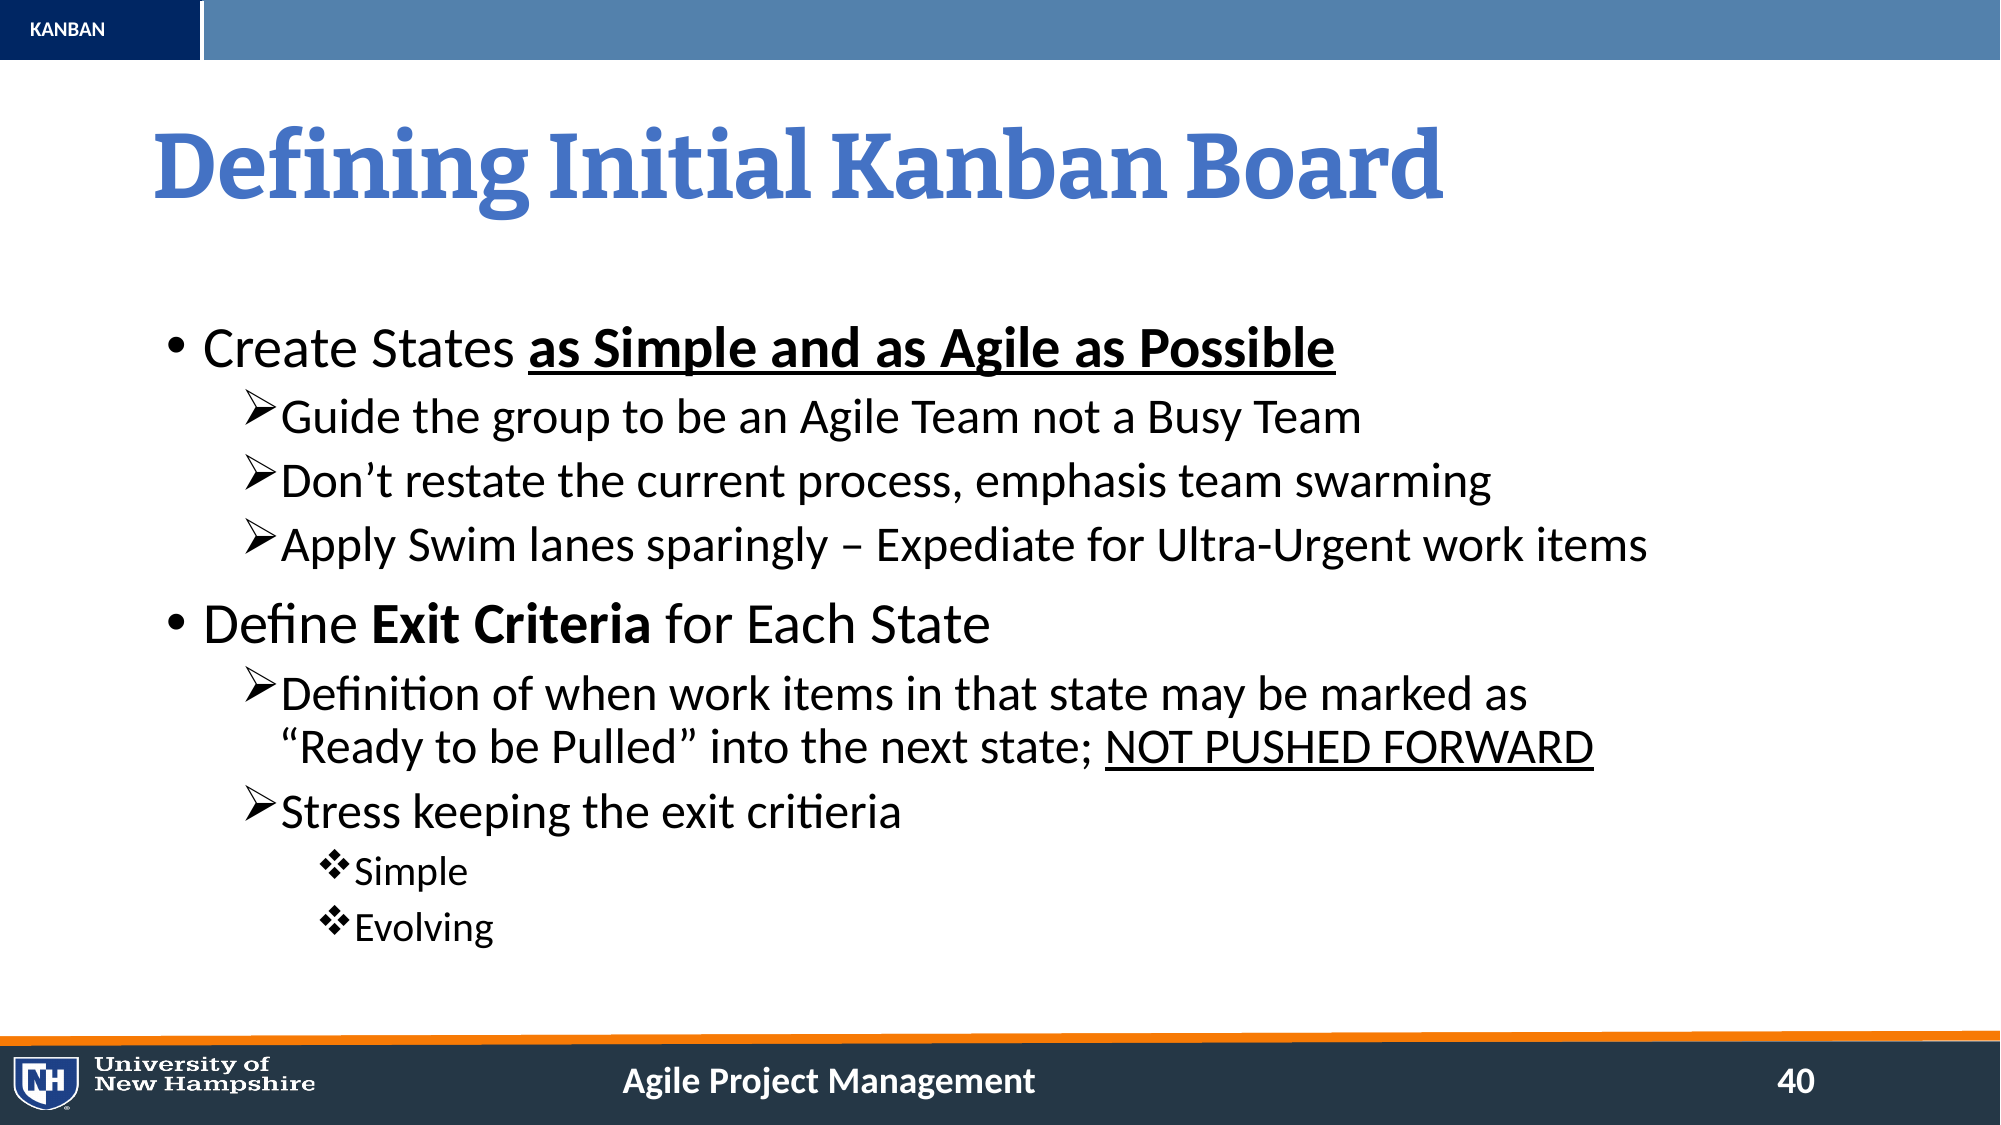

# Defining Initial Kanban Board
Create States as Simple and as Agile as Possible
Guide the group to be an Agile Team not a Busy Team
Don’t restate the current process, emphasis team swarming
Apply Swim lanes sparingly – Expediate for Ultra-Urgent work items
Define Exit Criteria for Each State
Definition of when work items in that state may be marked as
“Ready to be Pulled” into the next state; NOT PUSHED FORWARD
Stress keeping the exit critieria
Simple
Evolving